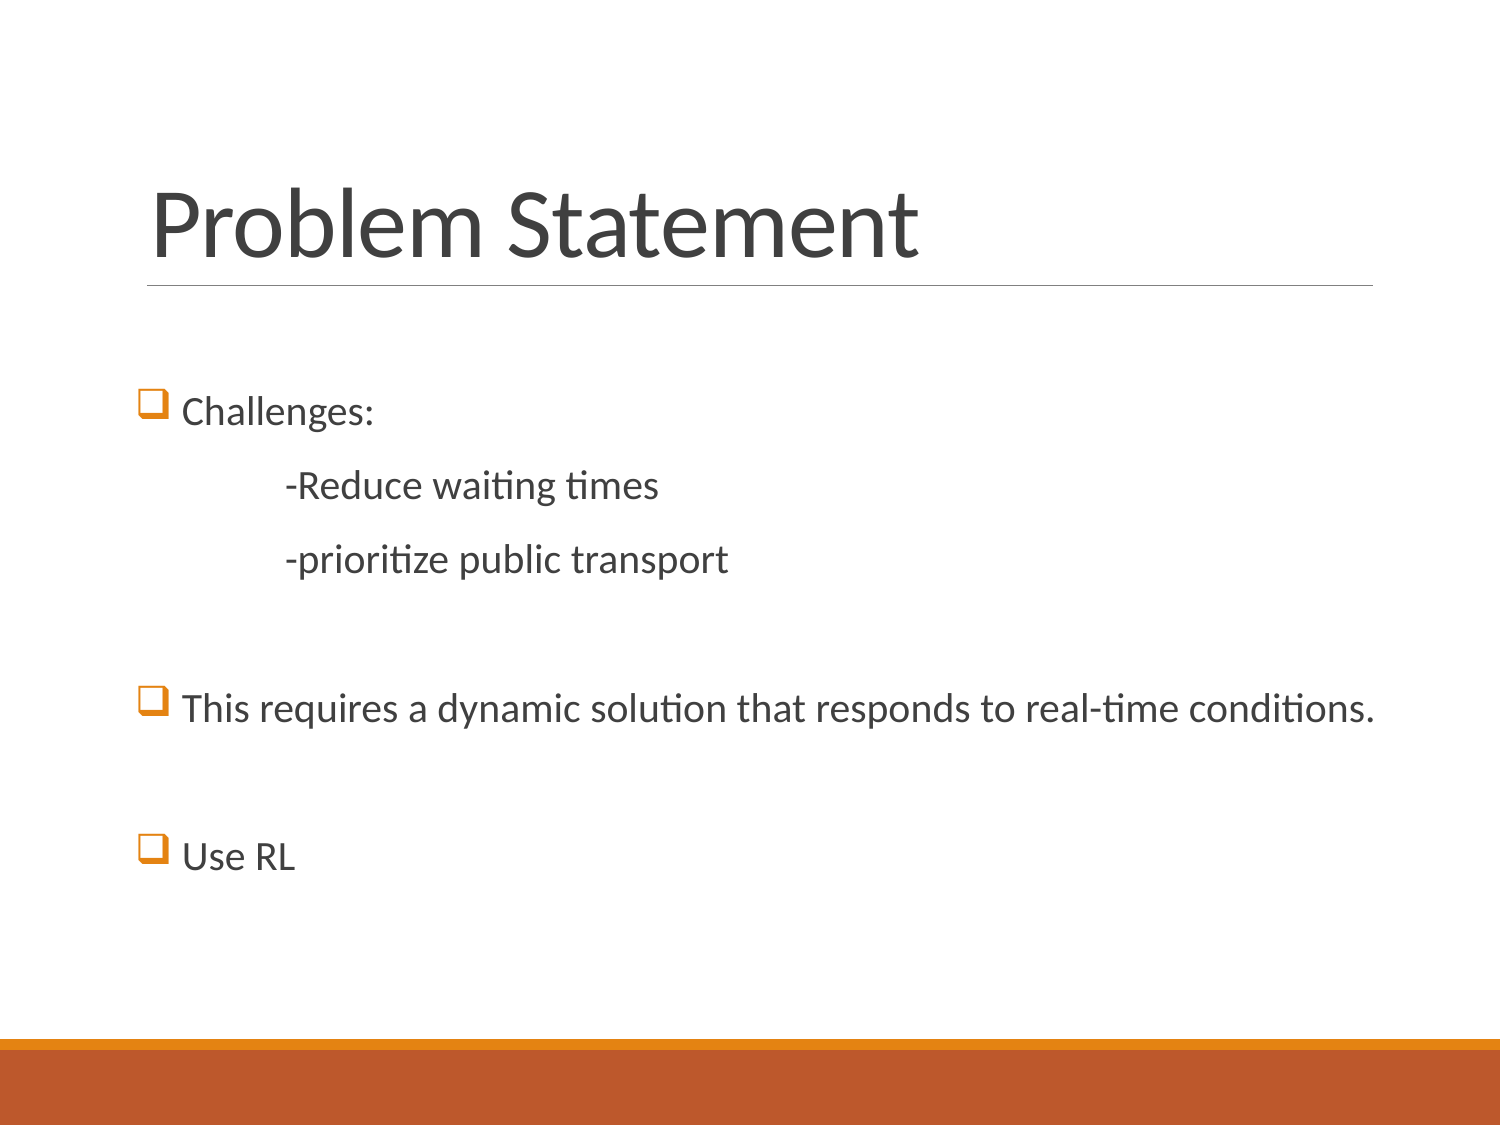

# Problem Statement

 Challenges:
	-Reduce waiting times
	-prioritize public transport

 This requires a dynamic solution that responds to real-time conditions.

 Use RL